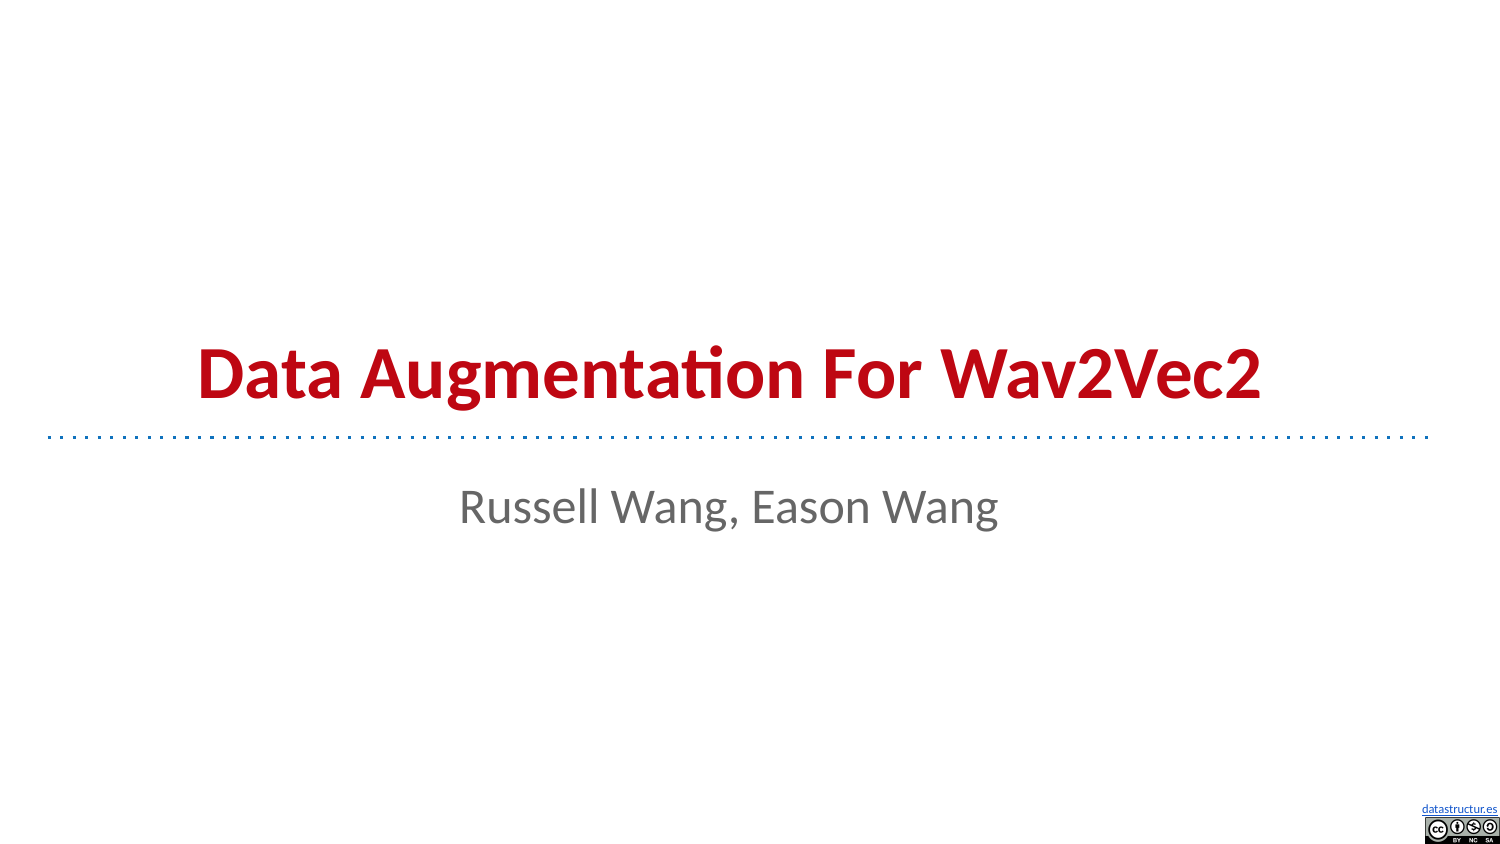

# Data Augmentation For Wav2Vec2

Russell Wang, Eason Wang